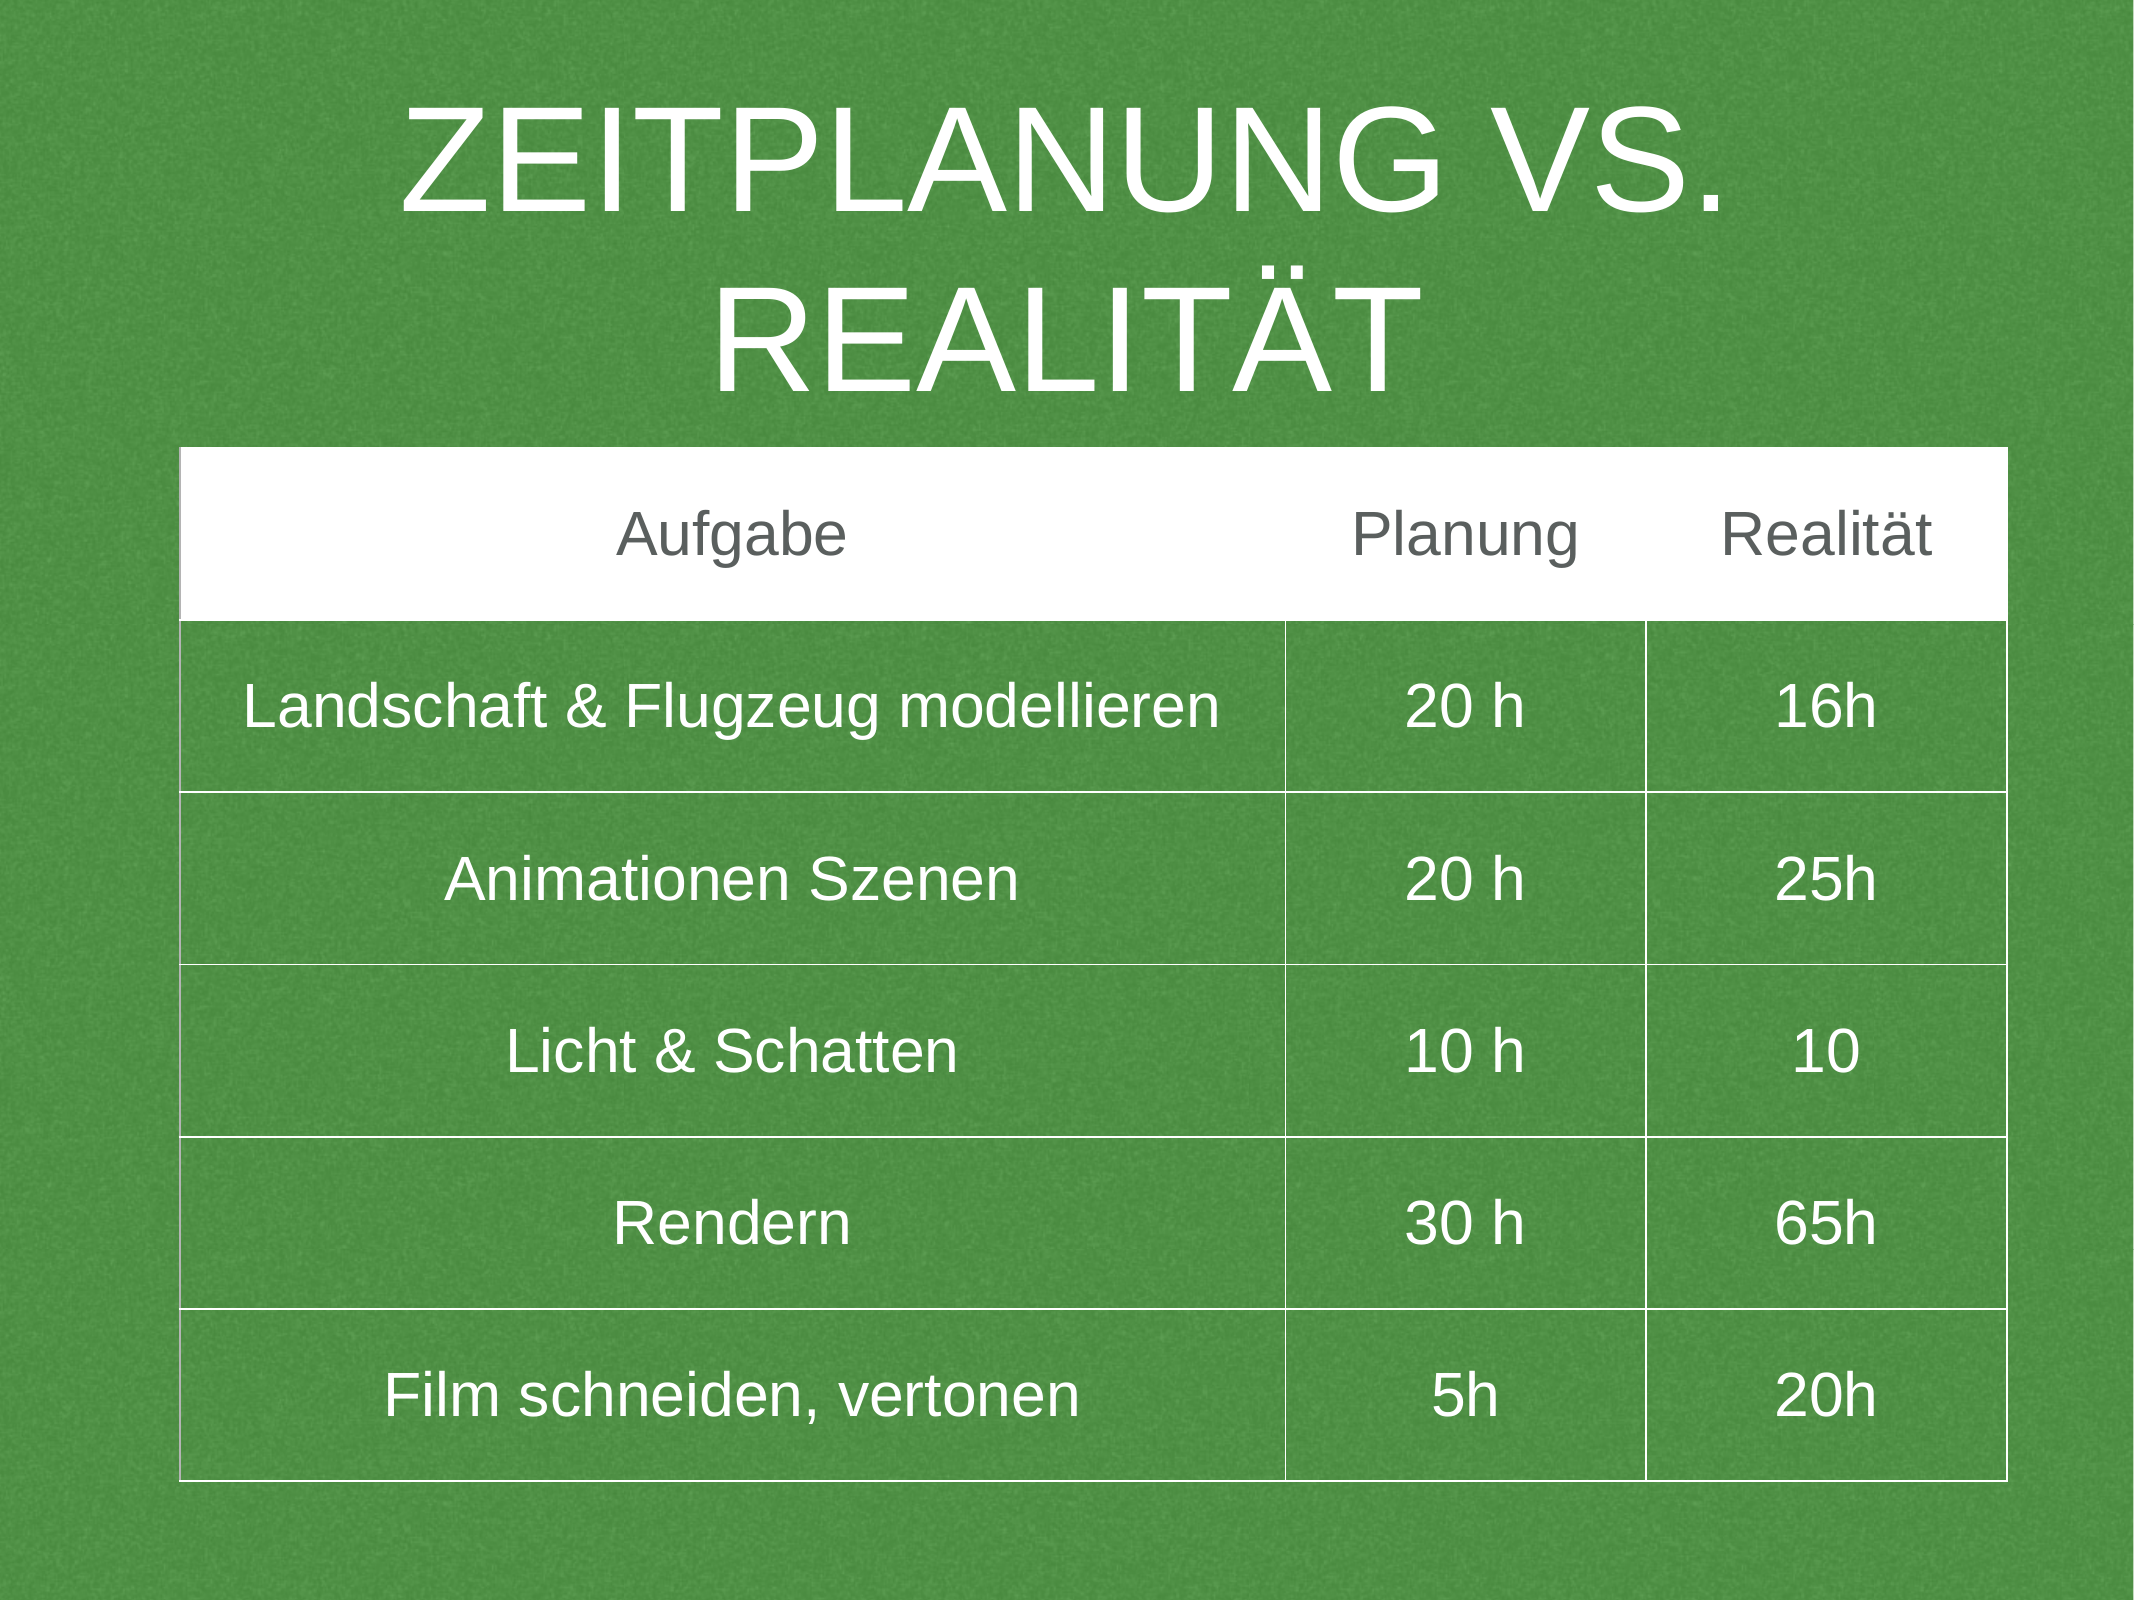

# Zeitplanung vs. Realität
| Aufgabe | Planung | Realität |
| --- | --- | --- |
| Landschaft & Flugzeug modellieren | 20 h | 16h |
| Animationen Szenen | 20 h | 25h |
| Licht & Schatten | 10 h | 10 |
| Rendern | 30 h | 65h |
| Film schneiden, vertonen | 5h | 20h |
24